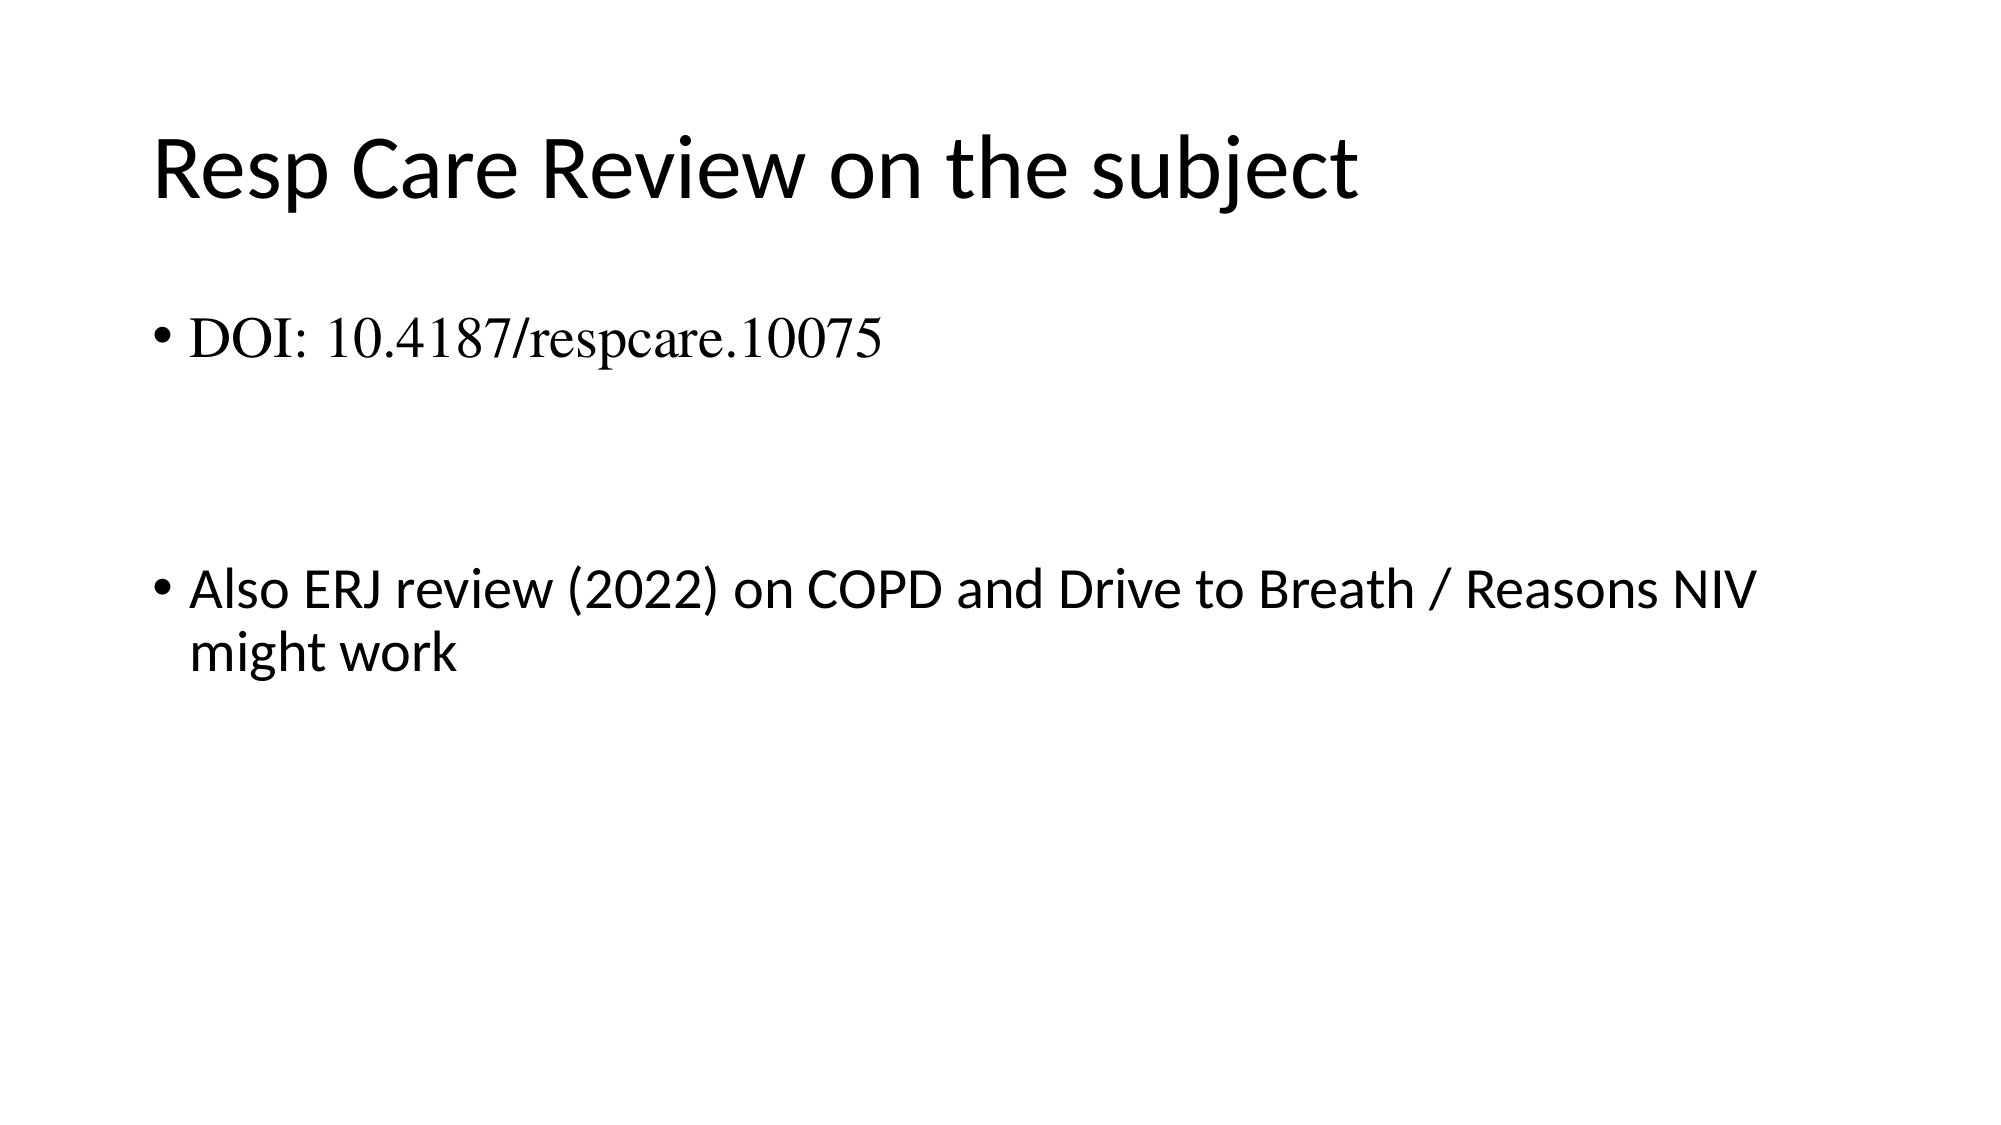

# Resp Care Review on the subject
DOI: 10.4187/respcare.10075

Also ERJ review (2022) on COPD and Drive to Breath / Reasons NIV might work